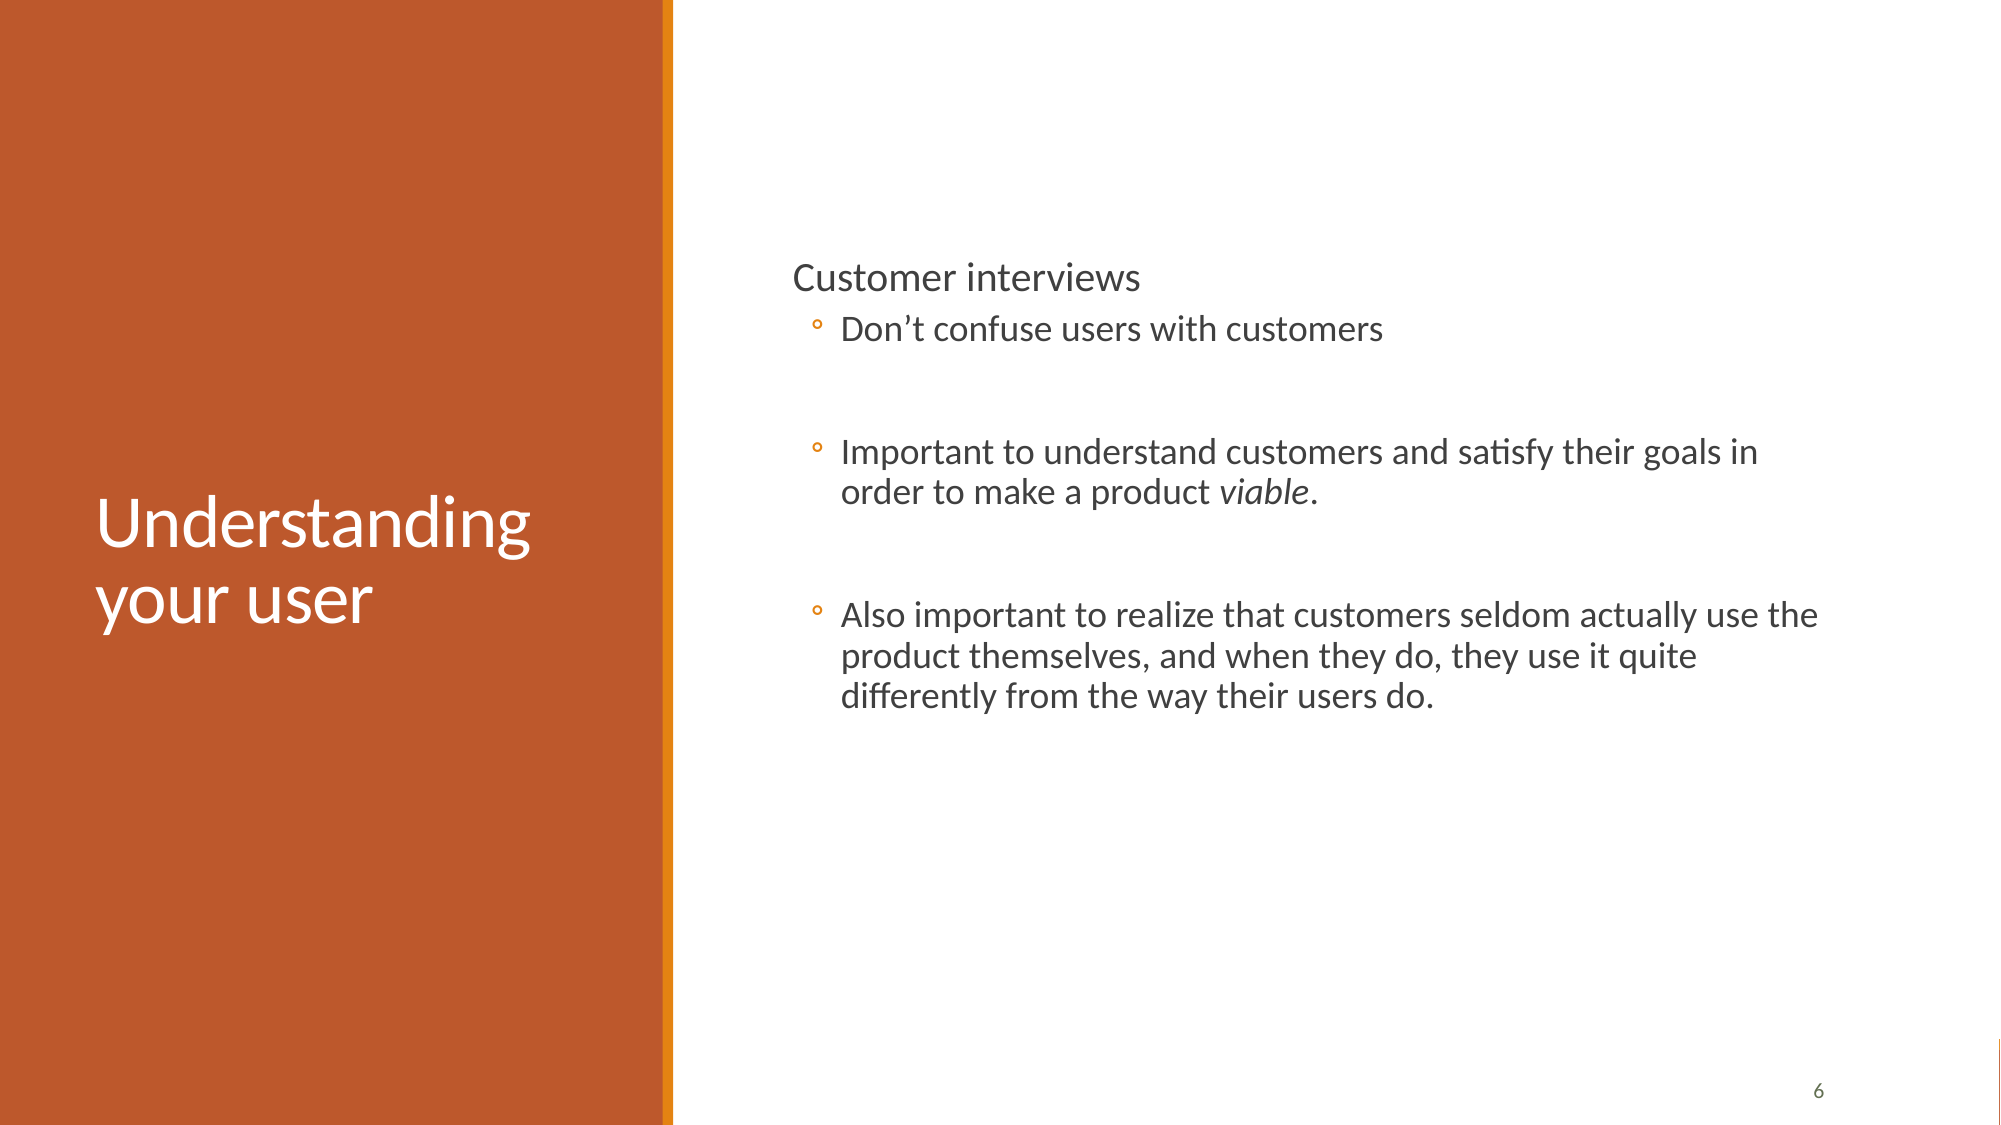

# Understanding your user
Customer interviews
Don’t confuse users with customers

Important to understand customers and satisfy their goals in order to make a product viable.

Also important to realize that customers seldom actually use the product themselves, and when they do, they use it quite differently from the way their users do.

6